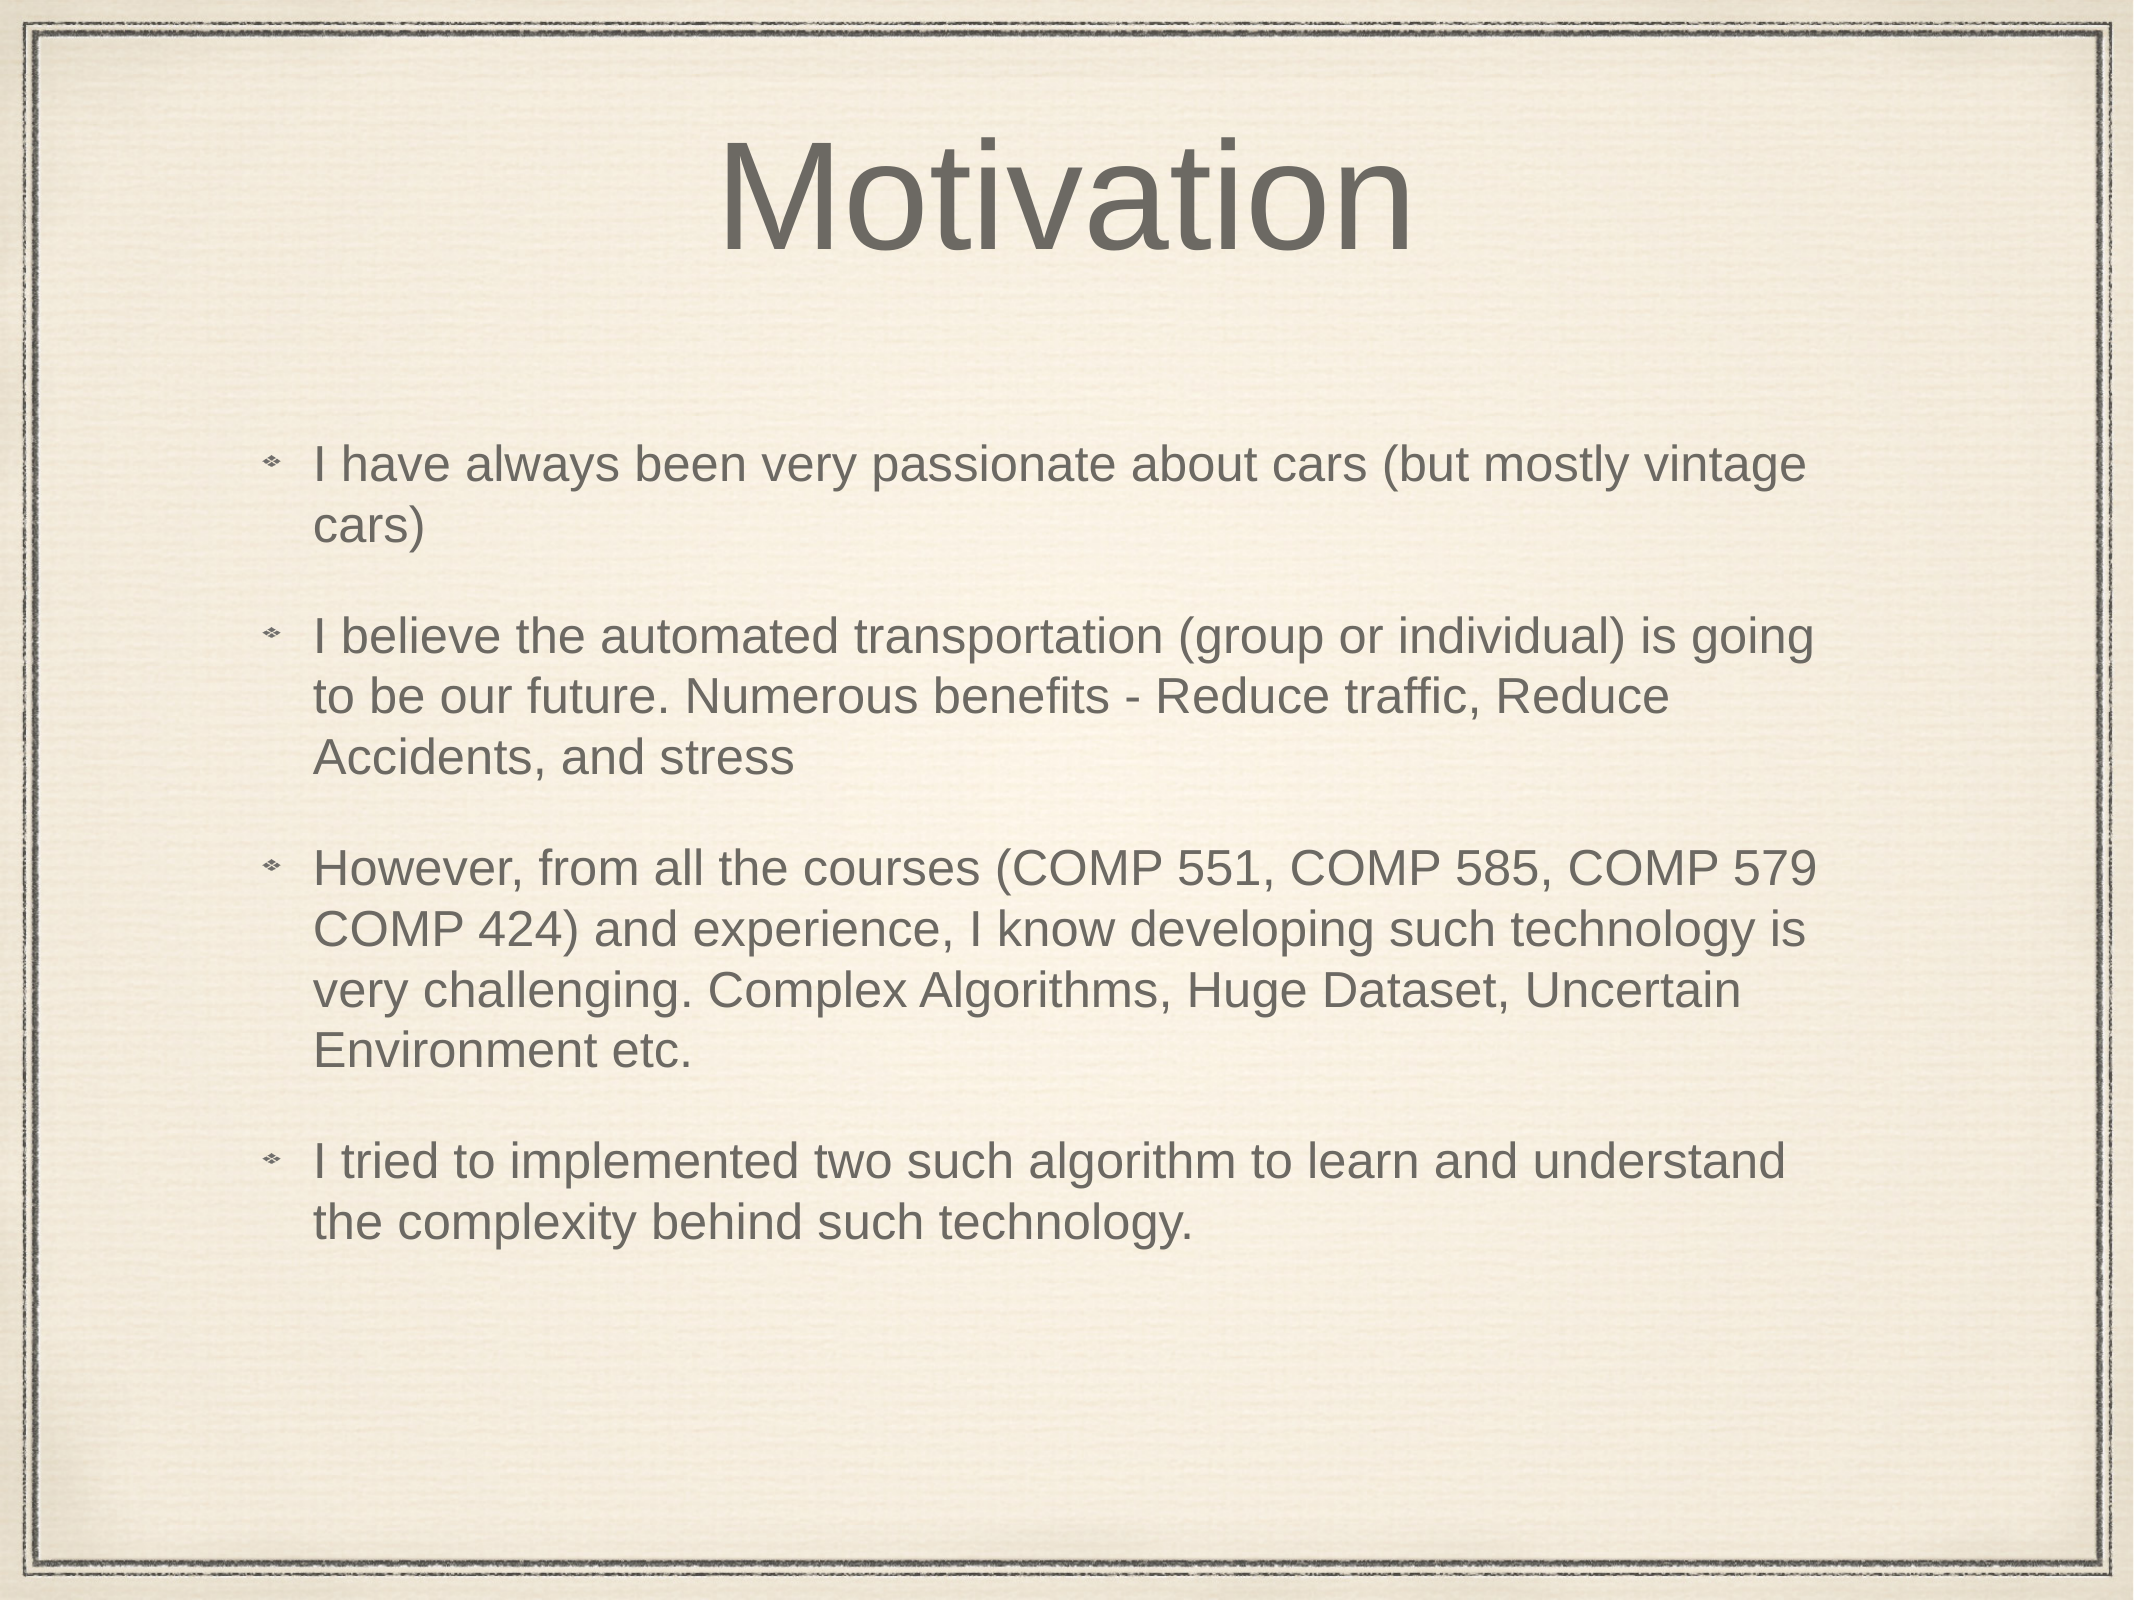

# Motivation
I have always been very passionate about cars (but mostly vintage cars)
I believe the automated transportation (group or individual) is going to be our future. Numerous benefits - Reduce traffic, Reduce Accidents, and stress
However, from all the courses (COMP 551, COMP 585, COMP 579 COMP 424) and experience, I know developing such technology is very challenging. Complex Algorithms, Huge Dataset, Uncertain Environment etc.
I tried to implemented two such algorithm to learn and understand the complexity behind such technology.